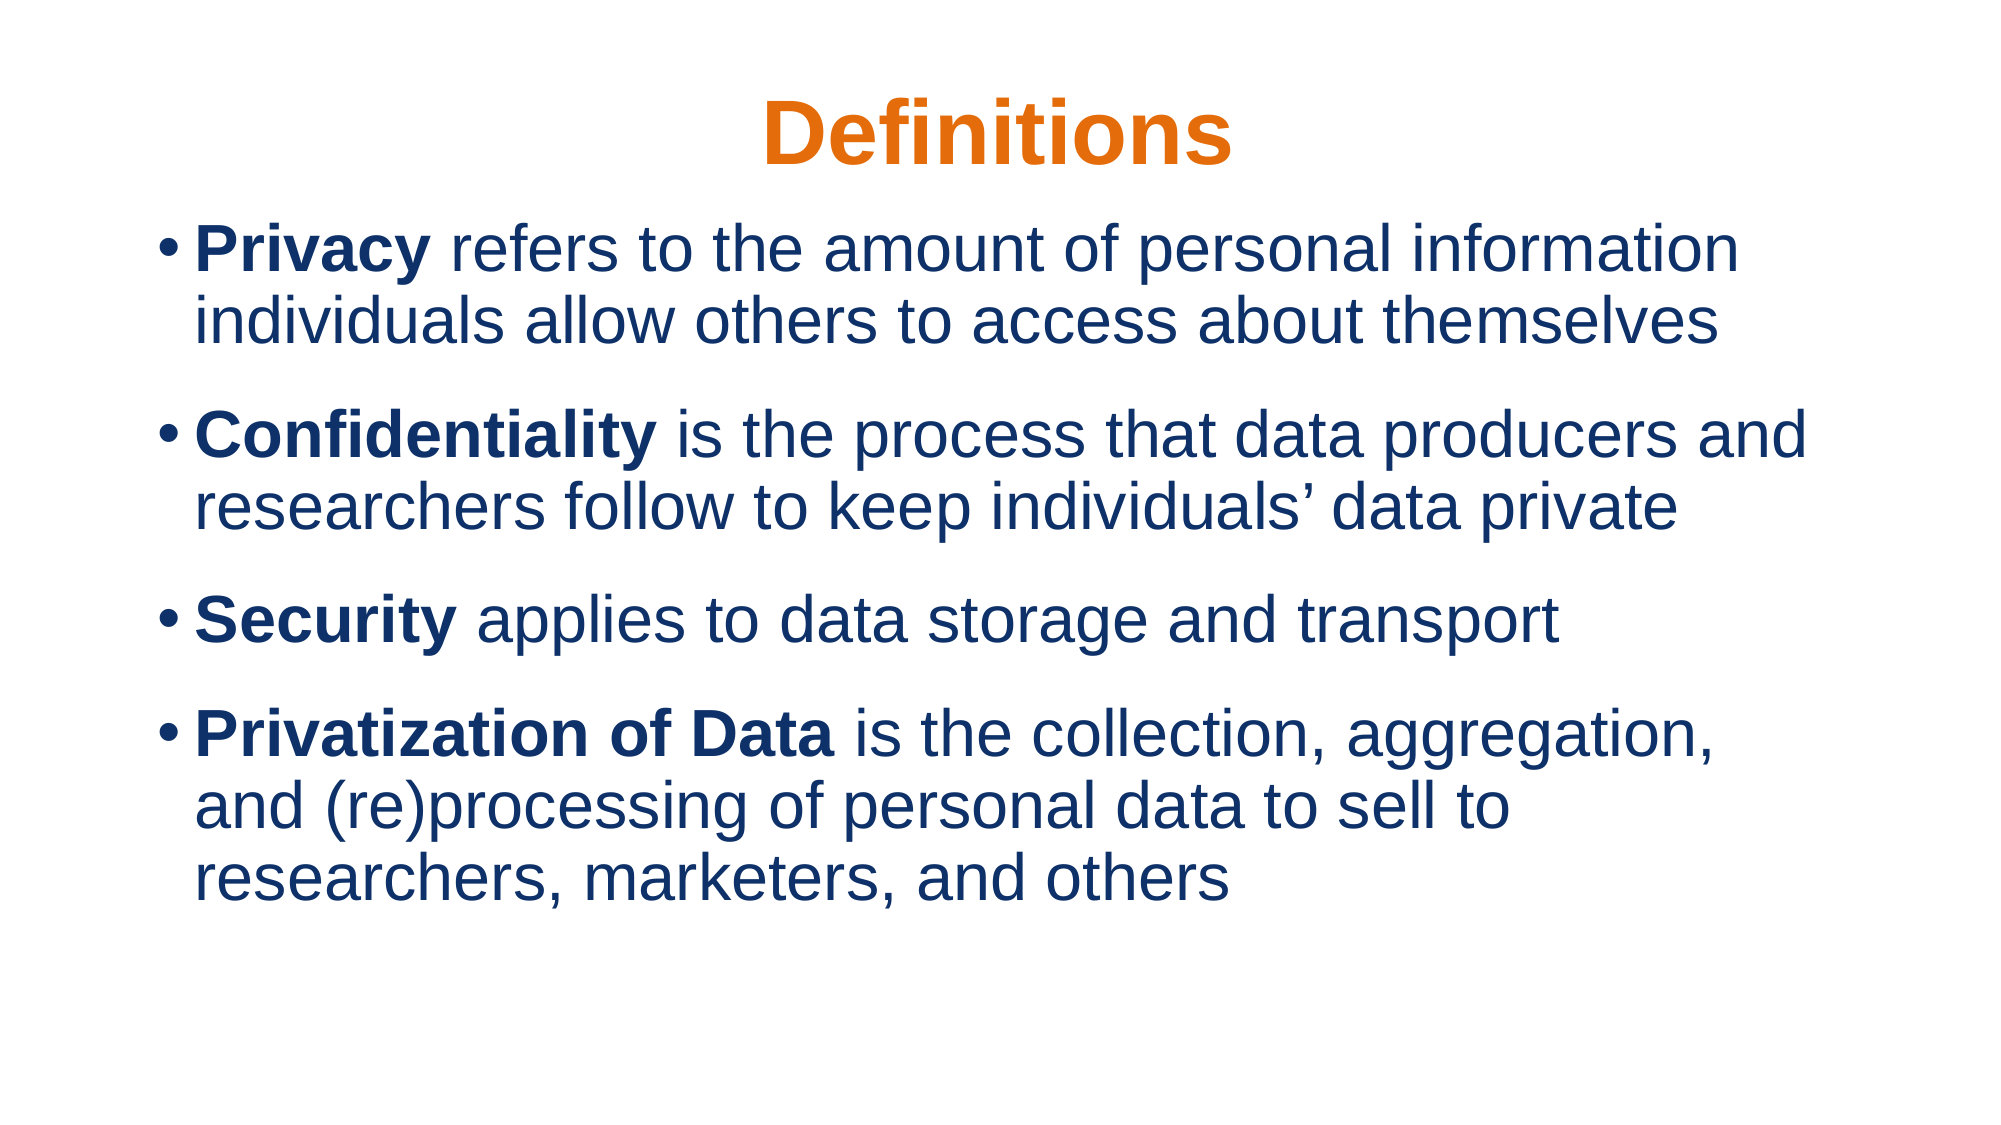

# Definitions
Privacy refers to the amount of personal information individuals allow others to access about themselves
Confidentiality is the process that data producers and researchers follow to keep individuals’ data private
Security applies to data storage and transport
Privatization of Data is the collection, aggregation, and (re)processing of personal data to sell to researchers, marketers, and others